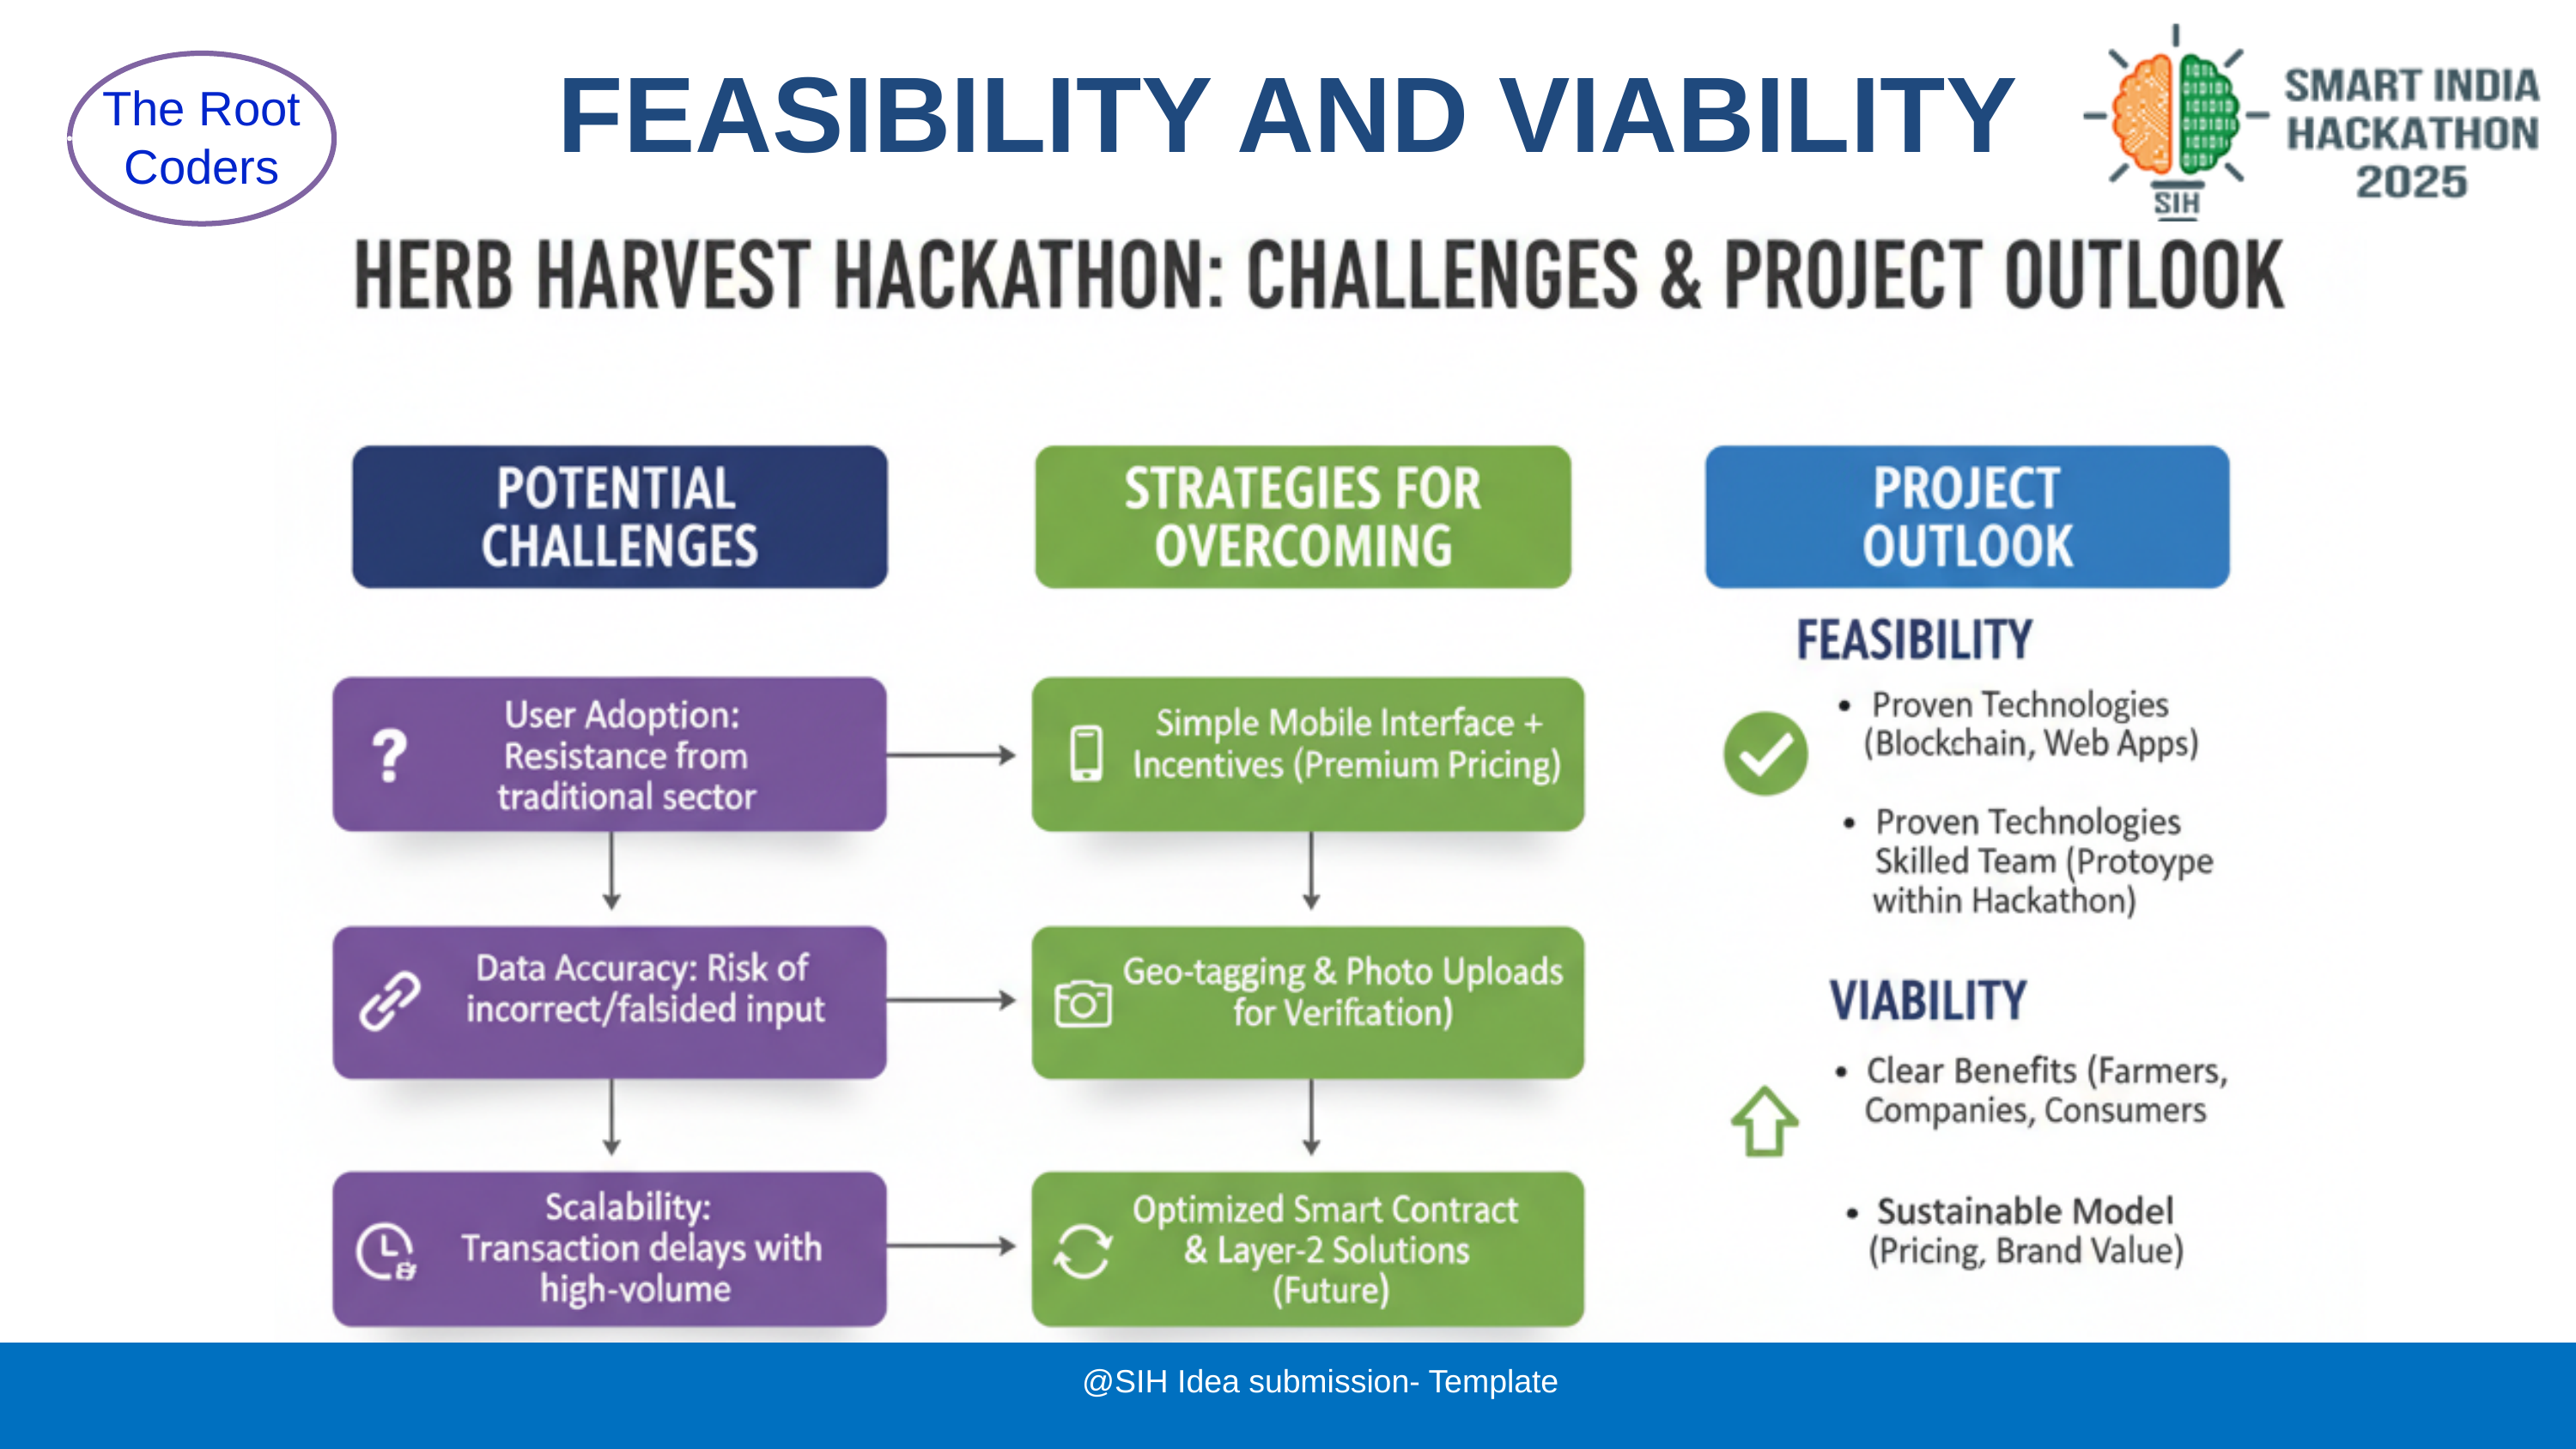

FEASIBILITY AND VIABILITY

The Root Coders

@SIH Idea submission- Template